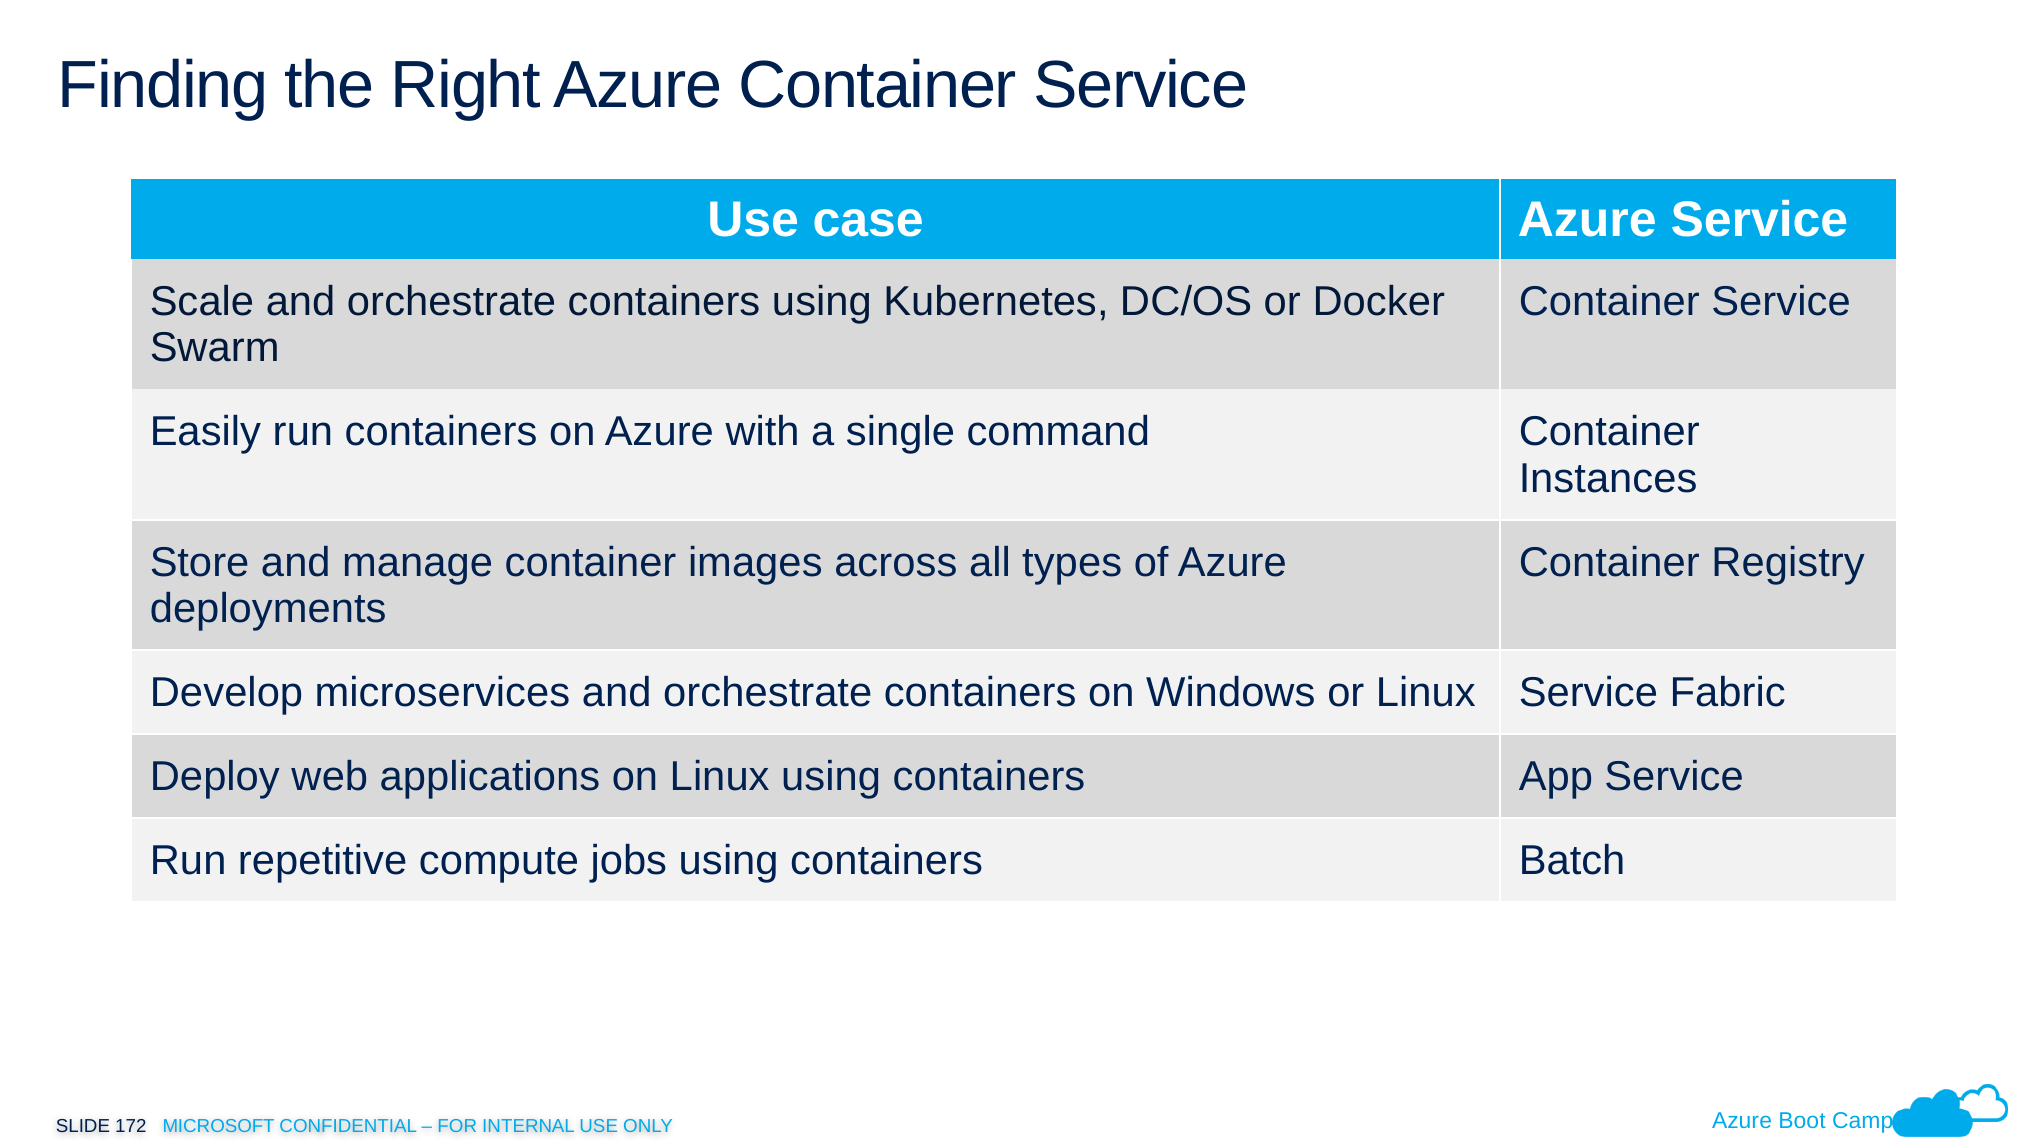

# Finding the Right Azure Container Service
| Use case | Azure Service |
| --- | --- |
| Scale and orchestrate containers using Kubernetes, DC/OS or Docker Swarm | Container Service |
| Easily run containers on Azure with a single command | Container Instances |
| Store and manage container images across all types of Azure deployments | Container Registry |
| Develop microservices and orchestrate containers on Windows or Linux | Service Fabric |
| Deploy web applications on Linux using containers | App Service |
| Run repetitive compute jobs using containers | Batch |